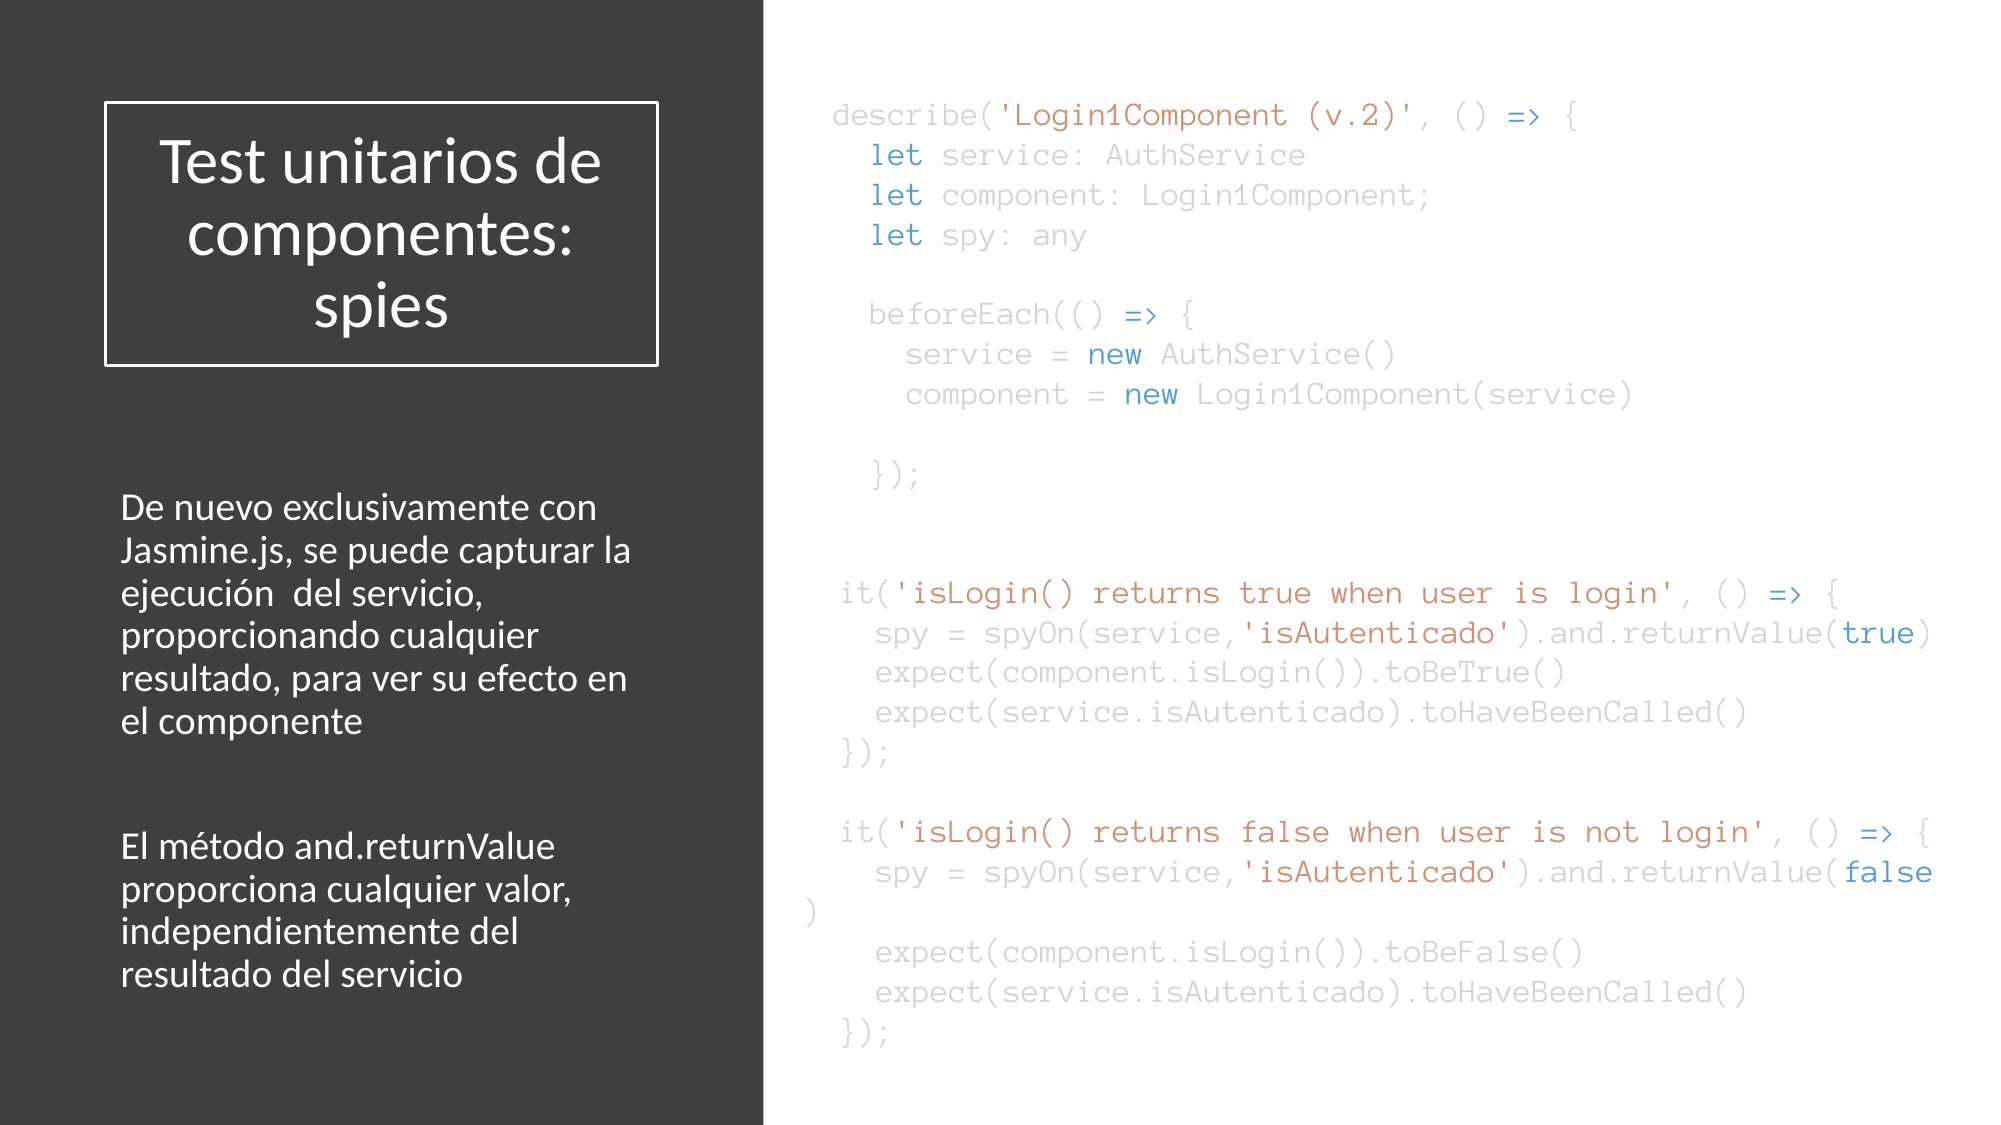

describe('Login1Component (v.2)', () => {
  let service: AuthService
  let component: Login1Component;
  let spy: any
  beforeEach(() => {
    service = new AuthService()
    component = new Login1Component(service)
  });
# Test unitarios de componentes: spies
De nuevo exclusivamente con Jasmine.js, se puede capturar la ejecución  del servicio, proporcionando cualquier resultado, para ver su efecto en el componente

El método and.returnValue proporciona cualquier valor, independientemente del resultado del servicio

  it('isLogin() returns true when user is login', () => {
    spy = spyOn(service,'isAutenticado').and.returnValue(true)
    expect(component.isLogin()).toBeTrue()
    expect(service.isAutenticado).toHaveBeenCalled()
  });
  it('isLogin() returns false when user is not login', () => {
    spy = spyOn(service,'isAutenticado').and.returnValue(false)
    expect(component.isLogin()).toBeFalse()
    expect(service.isAutenticado).toHaveBeenCalled()
  });